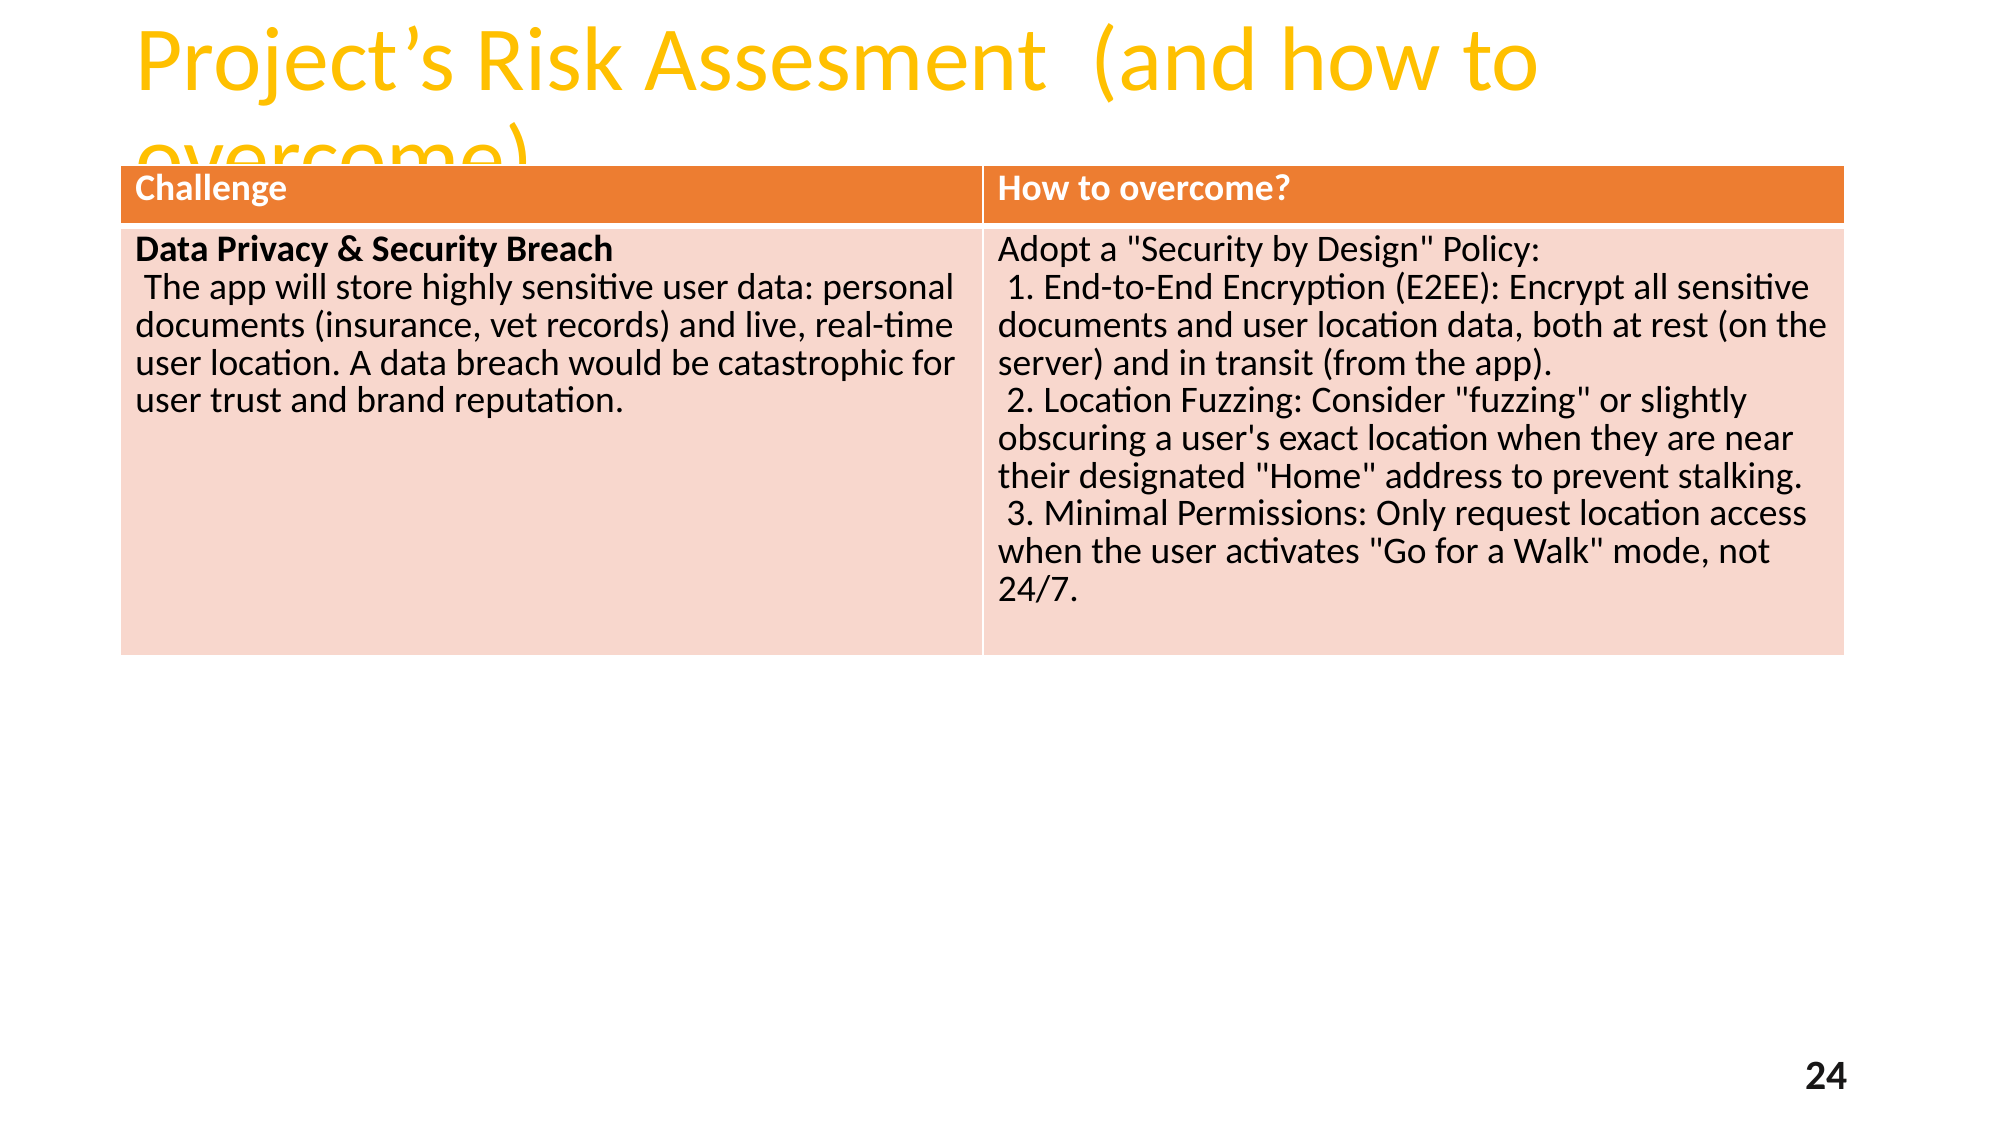

# Project’s Risk Assesment  (and how to overcome)
| Challenge | How to overcome? |
| --- | --- |
| Data Privacy & Security Breach   The app will store highly sensitive user data: personal documents (insurance, vet records) and live, real-time user location. A data breach would be catastrophic for user trust and brand reputation. | Adopt a "Security by Design" Policy:   1. End-to-End Encryption (E2EE): Encrypt all sensitive documents and user location data, both at rest (on the server) and in transit (from the app).  2. Location Fuzzing: Consider "fuzzing" or slightly obscuring a user's exact location when they are near their designated "Home" address to prevent stalking.  3. Minimal Permissions: Only request location access when the user activates "Go for a Walk" mode, not 24/7. |
24